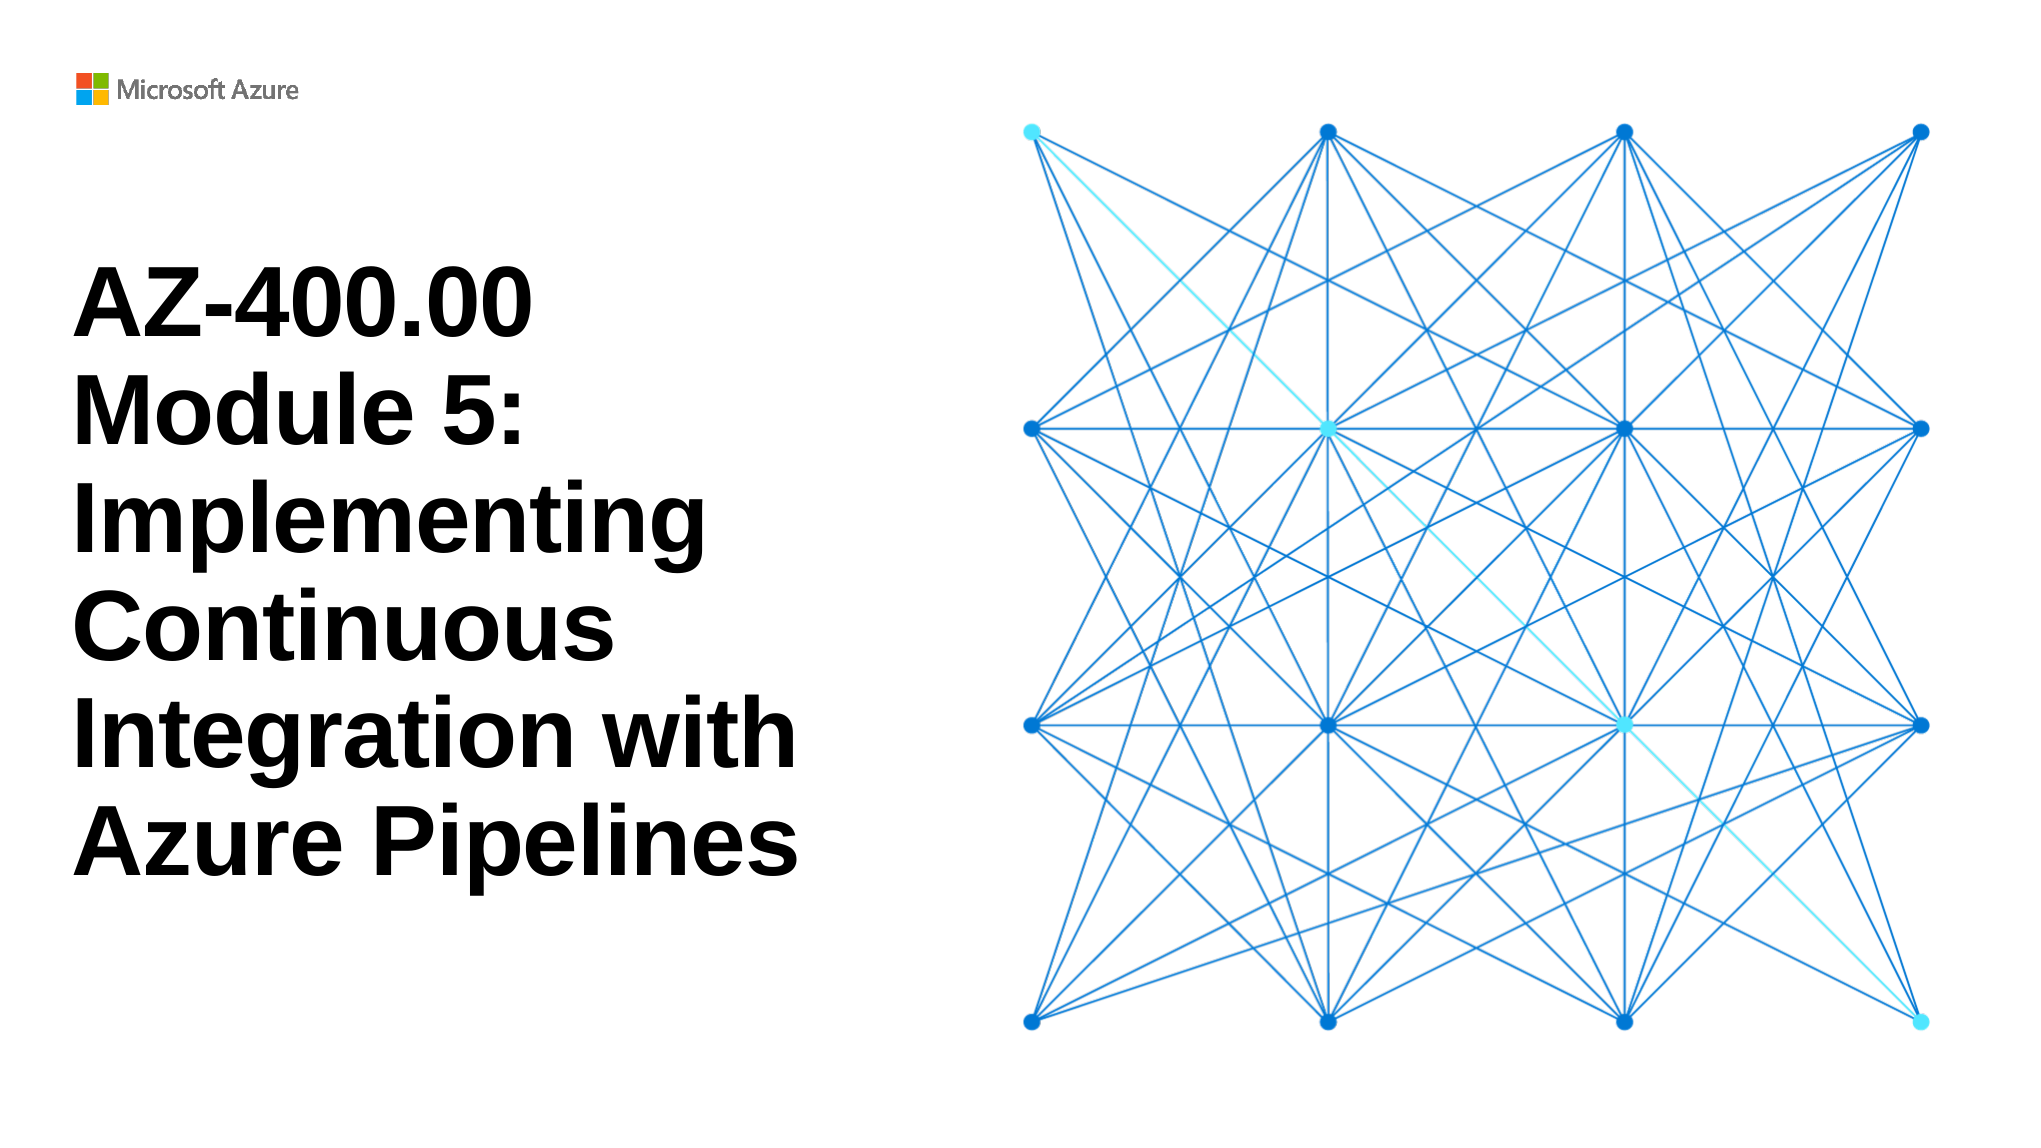

# AZ-400.00 Module 5: Implementing Continuous Integration with Azure Pipelines